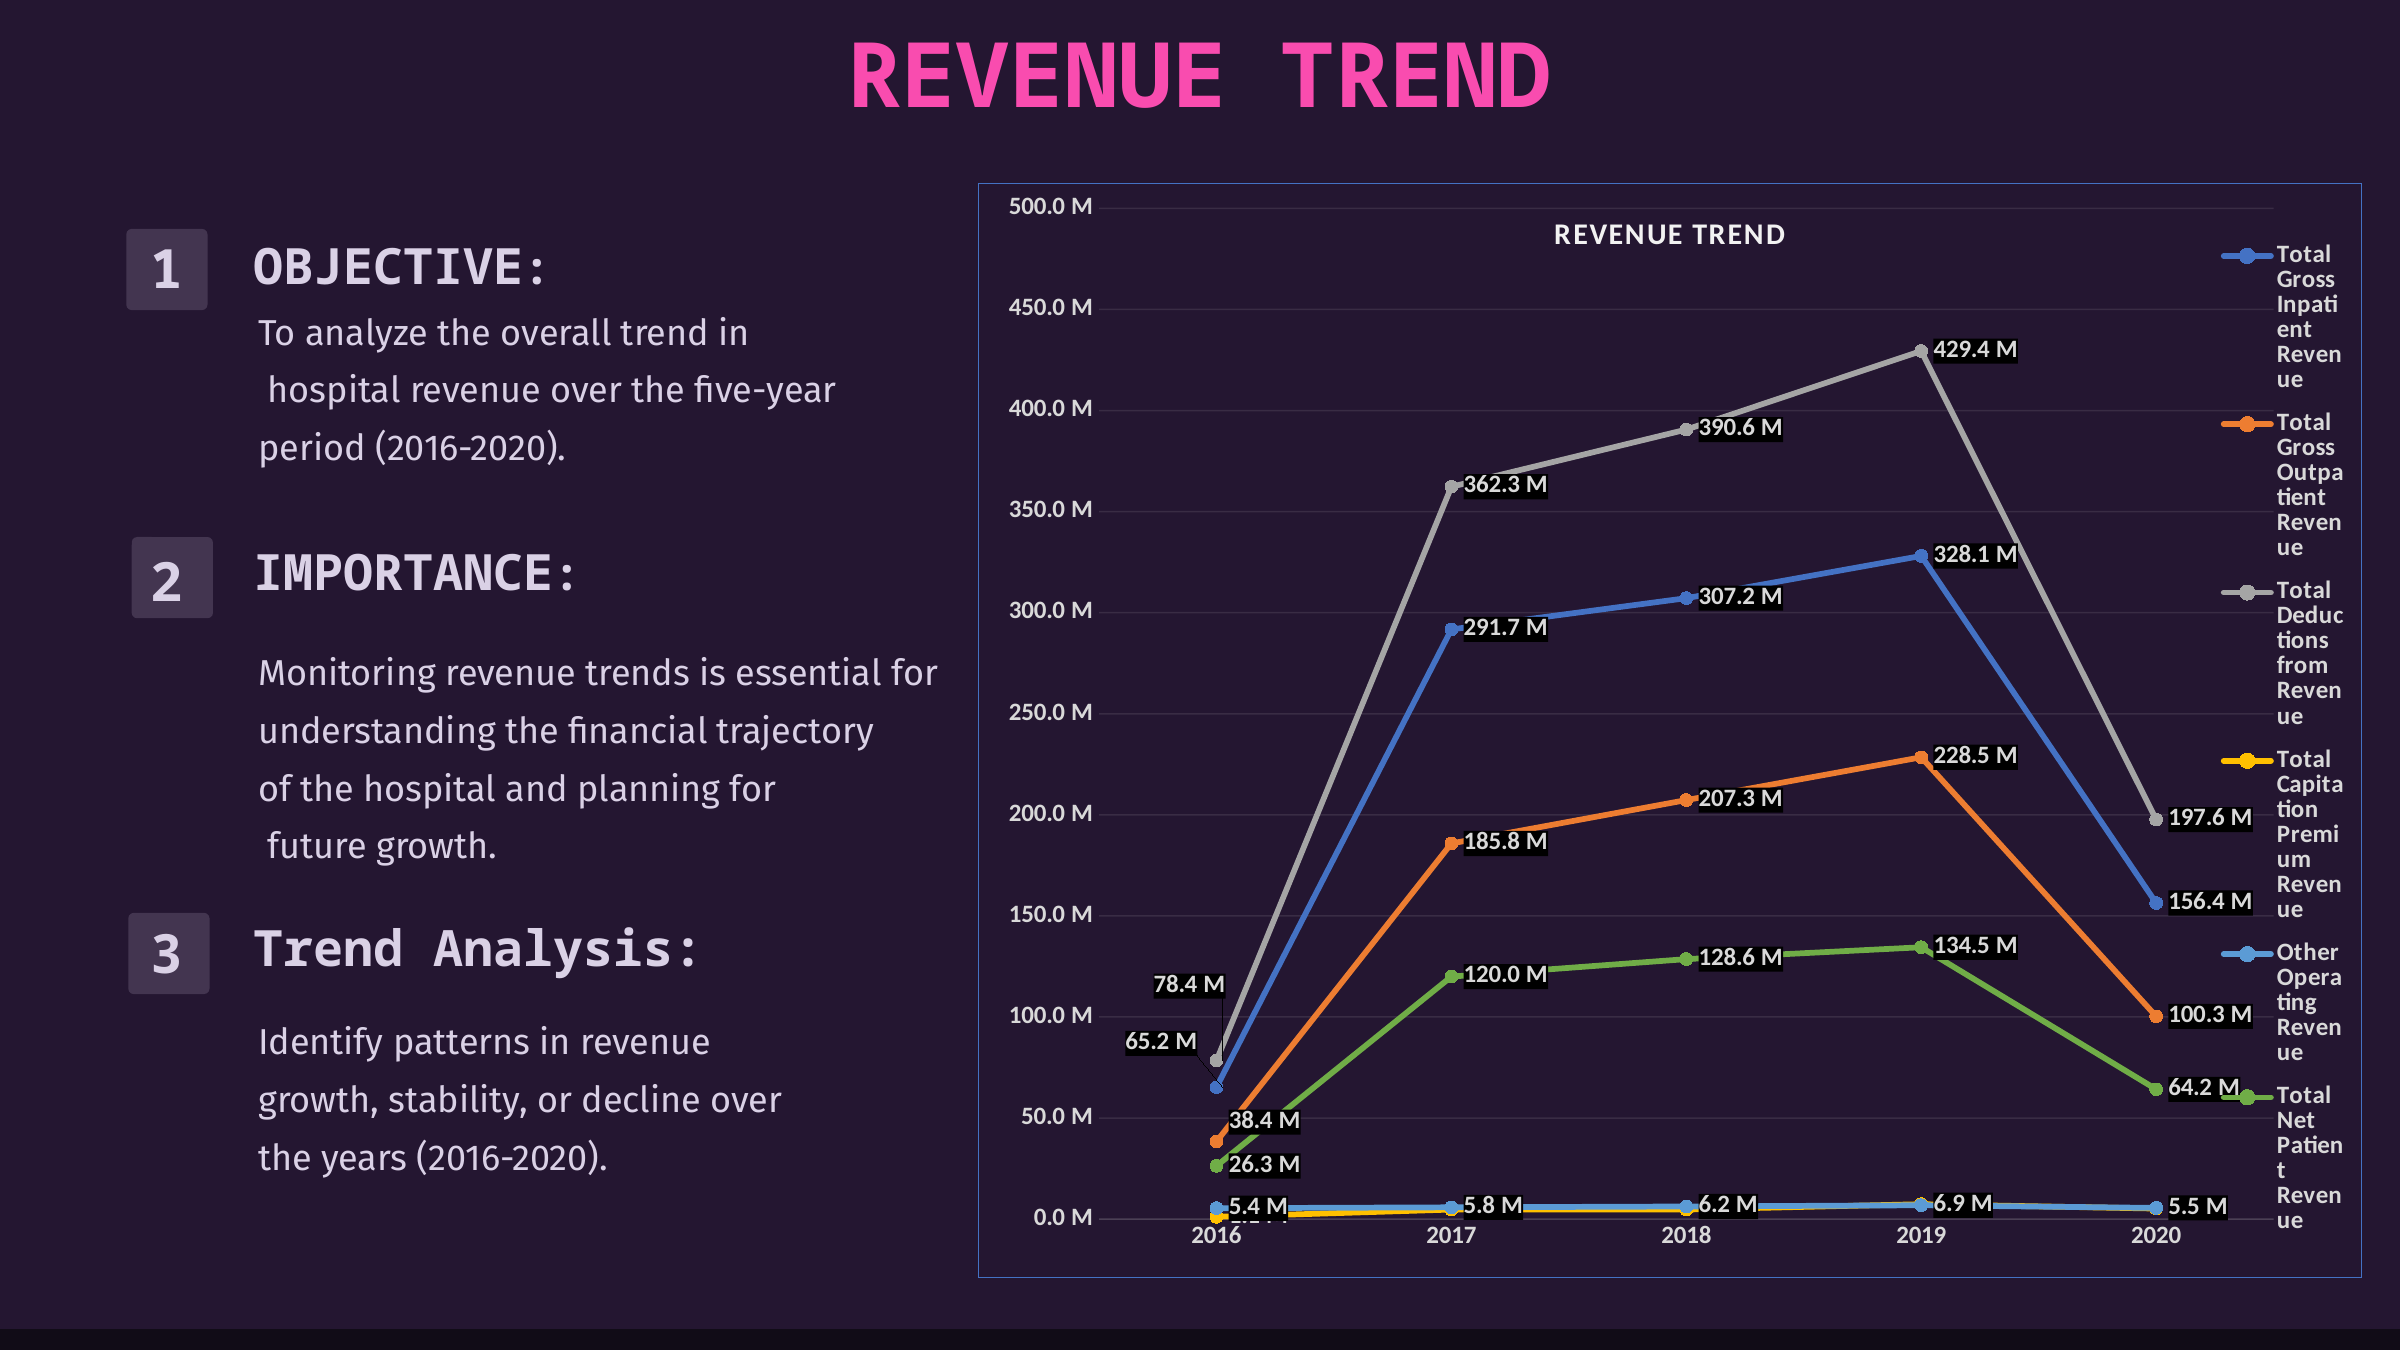

REVENUE TREND
TOTAL DISCHARGE

### Chart: REVENUE TREND

| Category | Total Gross Inpatient Revenue | Total Gross Outpatient Revenue | Total Deductions from Revenue | Total Capitation Premium Revenue | Other Operating Revenue | Total Net Patient Revenue |
|---|---|---|---|---|---|---|
| 2016 | 65231574398.0 | 38360134213.0 | 78407196760.0 | 1130874316.0 | 5387677691.0 | 26315386167.0 |
| 2017 | 291719898789.0 | 185834145969.0 | 362303816090.0 | 4722312189.0 | 5821644331.0 | 119972540857.0 |
| 2018 | 307188481831.0 | 207288376172.0 | 390587536464.0 | 4722934465.0 | 6237197547.0 | 128612256004.0 |
| 2019 | 328082705271.0 | 228451937494.0 | 429428237485.0 | 7383561098.0 | 6854230057.0 | 134489966378.0 |
| 2020 | 156353482889.0 | 100288581773.0 | 197640384678.0 | 5228615575.0 | 5527203945.0 | 64230295559.0 |

[unsupported chart]

OBJECTIVE:
1
To analyze the overall trend in
 hospital revenue over the five-year
period (2016-2020).
IMPORTANCE:

2
Monitoring revenue trends is essential for
understanding the financial trajectory
of the hospital and planning for
 future growth.

Trend Analysis:
3

Identify patterns in revenue
growth, stability, or decline over
the years (2016-2020).